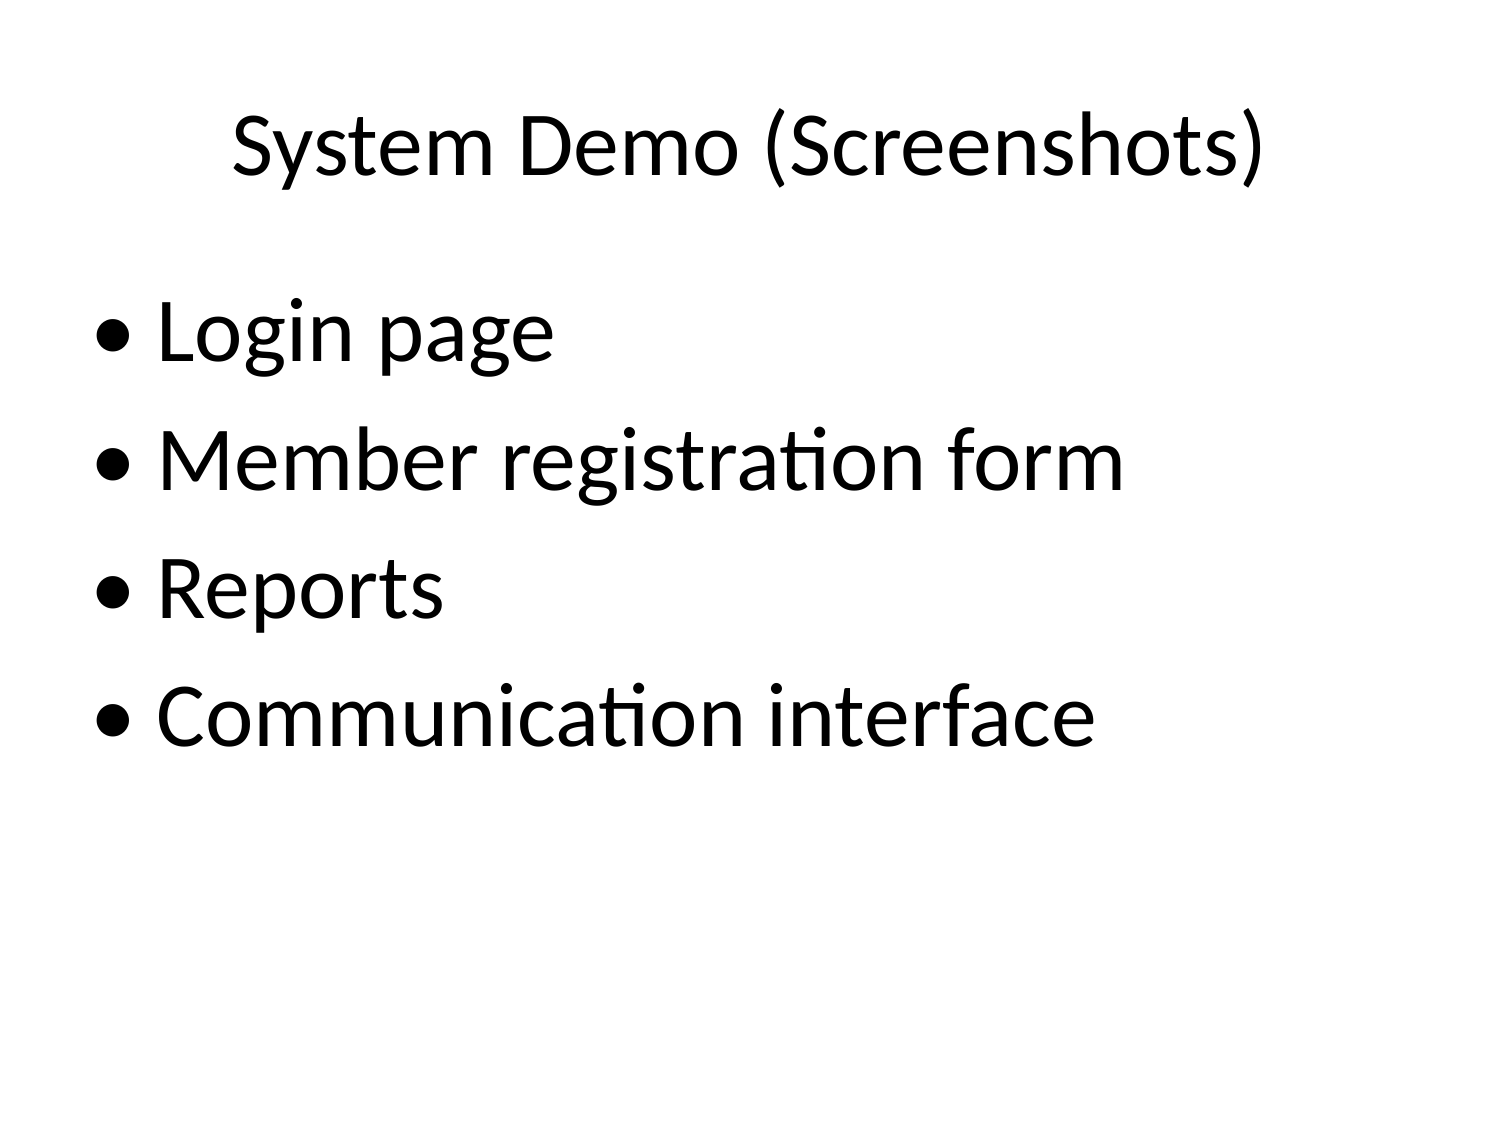

# System Demo (Screenshots)
• Login page
• Member registration form
• Reports
• Communication interface